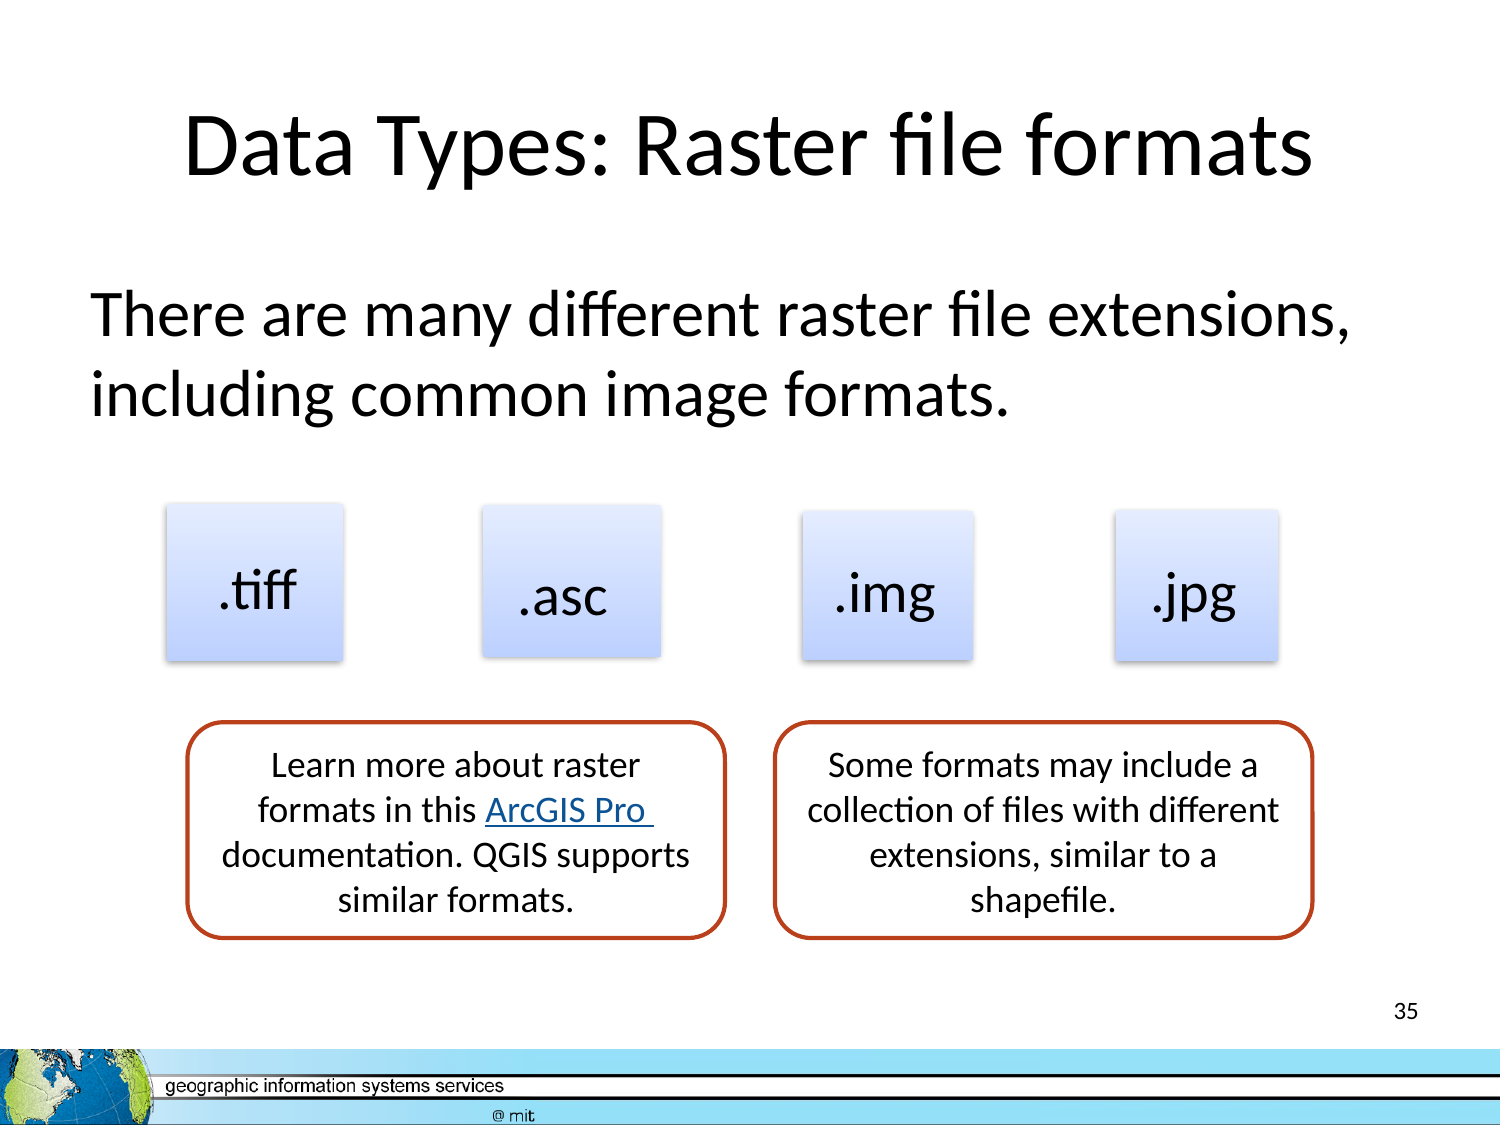

# Data Types: Raster file formats
There are many different raster file extensions, including common image formats.

 .tiff

 .asc

.jpg

.img
Learn more about raster formats in this ArcGIS Pro documentation. QGIS supports similar formats.
Some formats may include a collection of files with different extensions, similar to a shapefile.
35